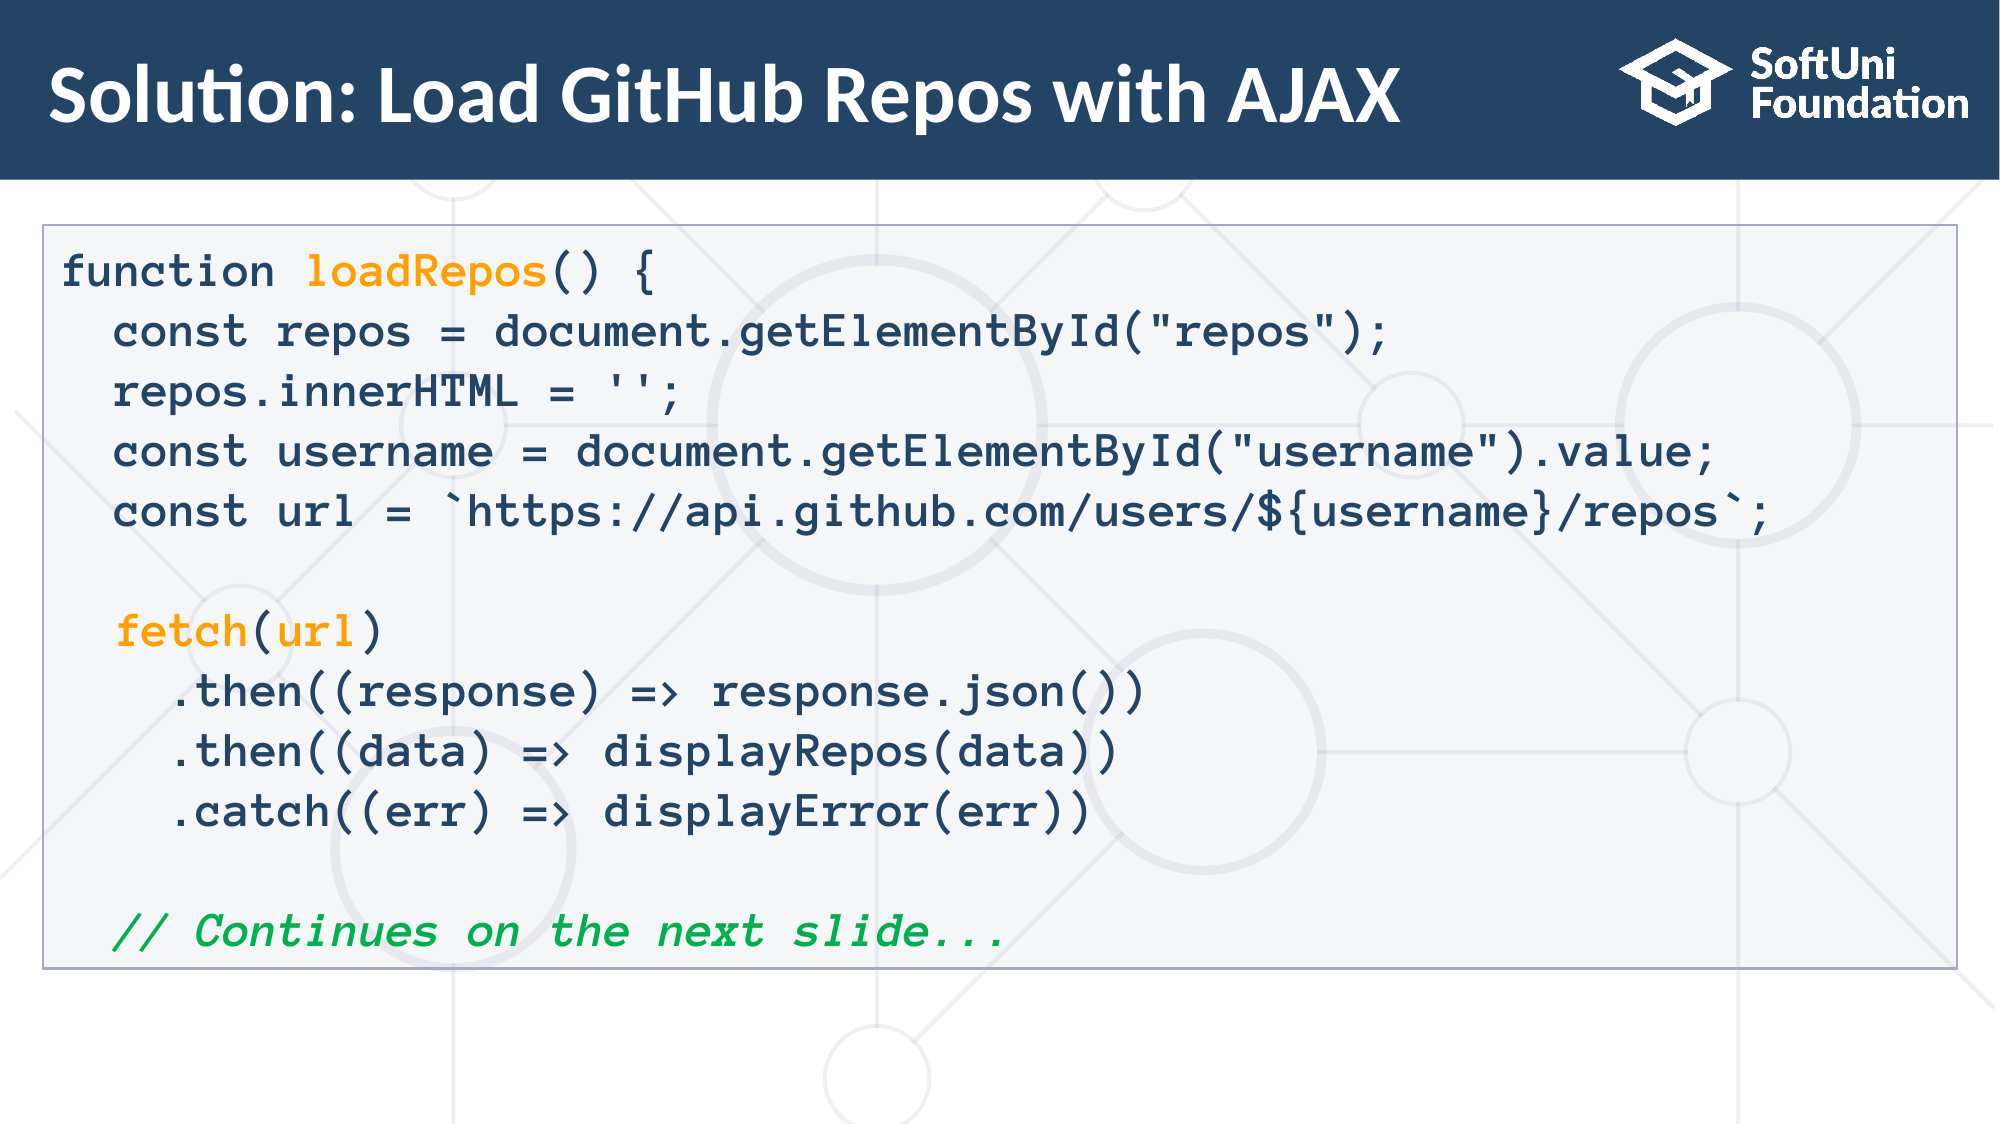

# Solution: Load GitHub Repos with AJAX
function loadRepos() {
  const repos = document.getElementById("repos");
  repos.innerHTML = '';
  const username = document.getElementById("username").value;
  const url = `https://api.github.com/users/${username}/repos`;

  fetch(url)
    .then((response) => response.json())
    .then((data) => displayRepos(data))
    .catch((err) => displayError(err))

  // Continues on the next slide...